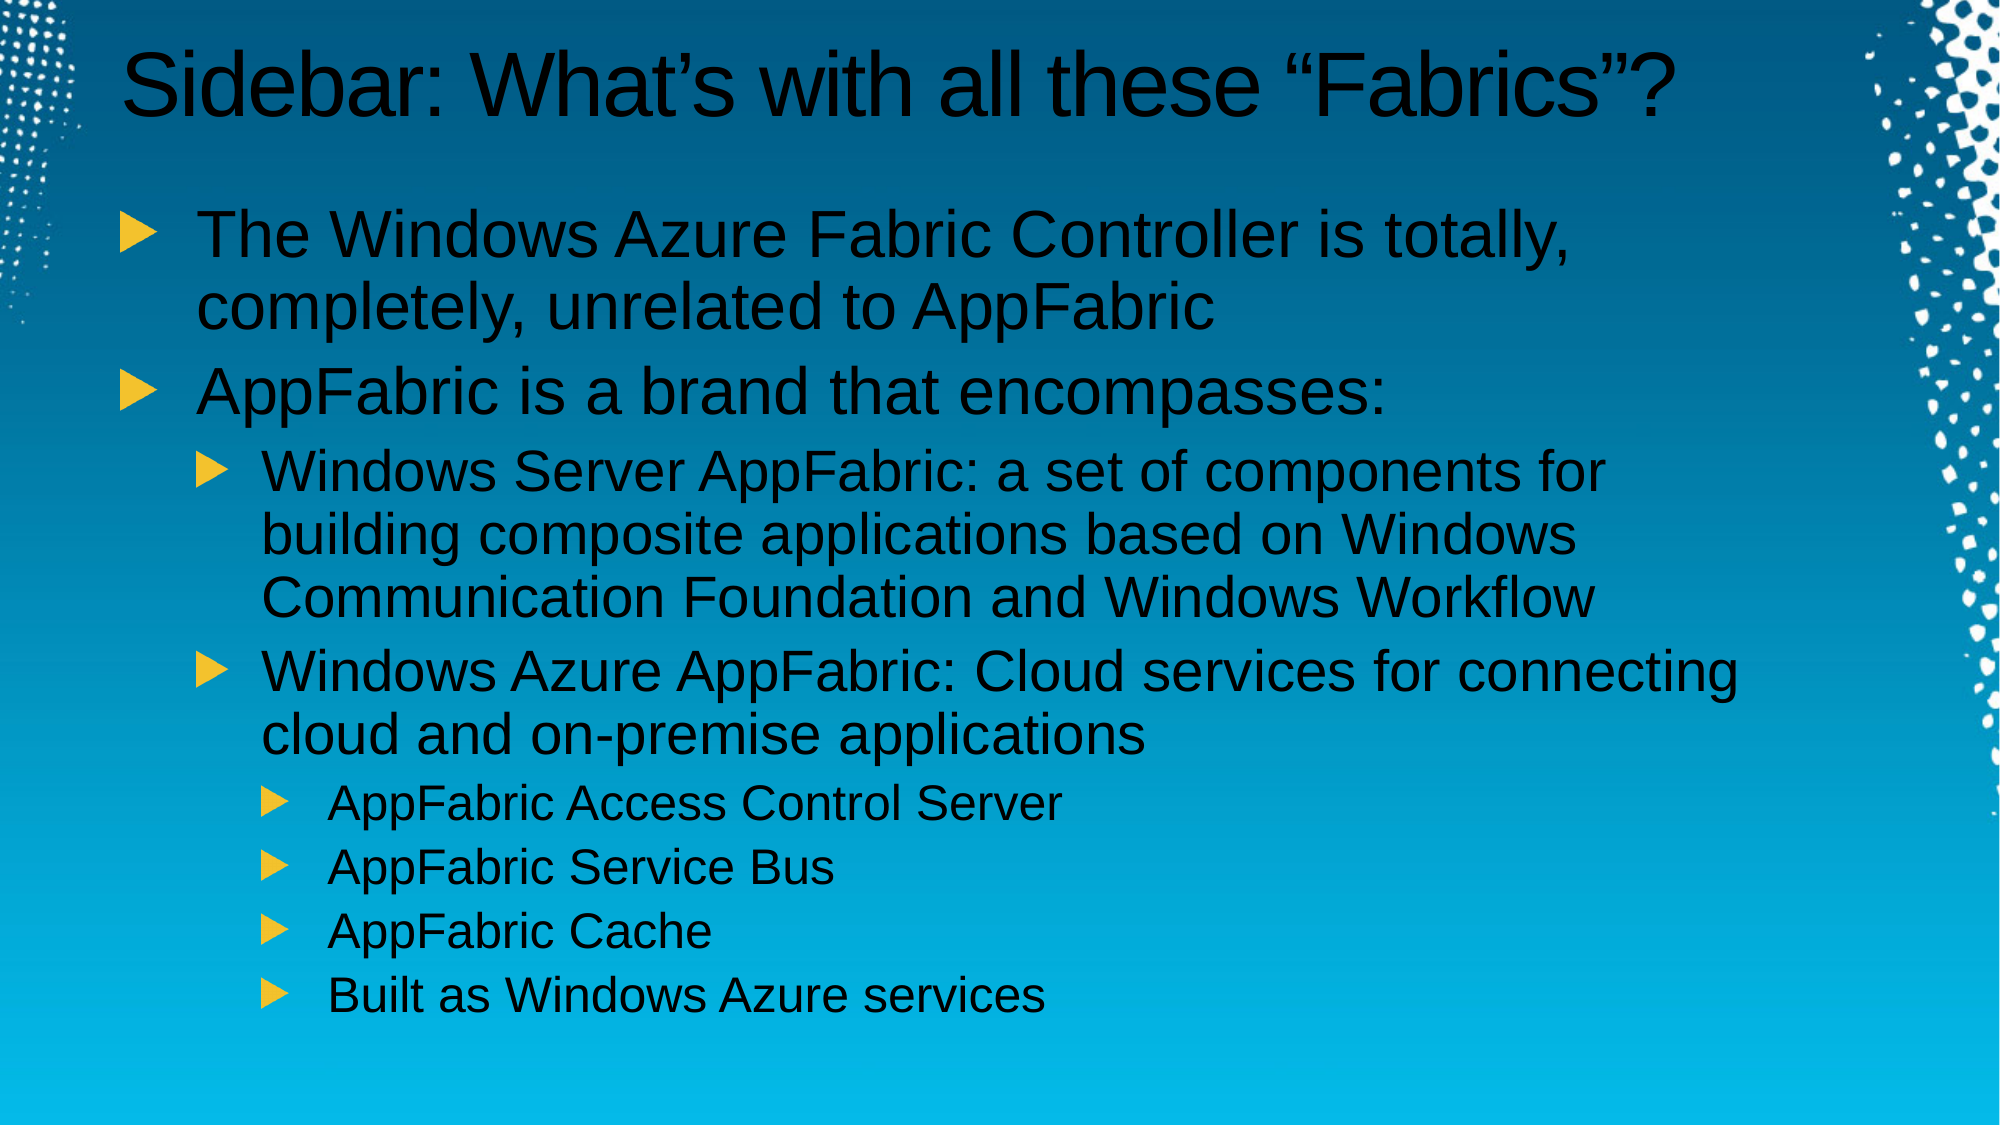

# Sidebar: What’s with all these “Fabrics”?
The Windows Azure Fabric Controller is totally, completely, unrelated to AppFabric
AppFabric is a brand that encompasses:
Windows Server AppFabric: a set of components for building composite applications based on Windows Communication Foundation and Windows Workflow
Windows Azure AppFabric: Cloud services for connecting cloud and on-premise applications
AppFabric Access Control Server
AppFabric Service Bus
AppFabric Cache
Built as Windows Azure services